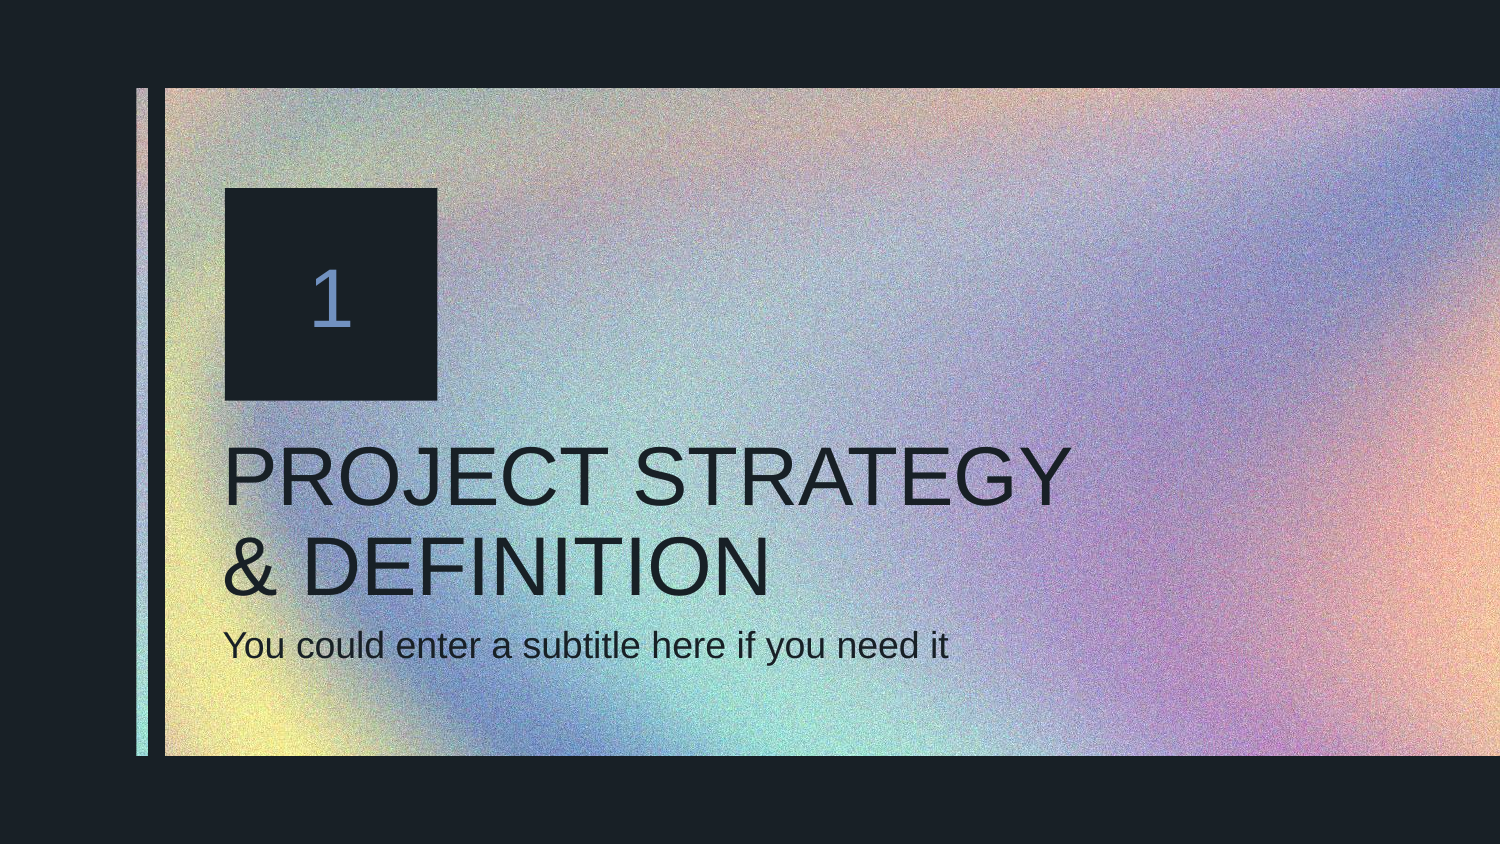

1
# PROJECT STRATEGY & DEFINITION
You could enter a subtitle here if you need it